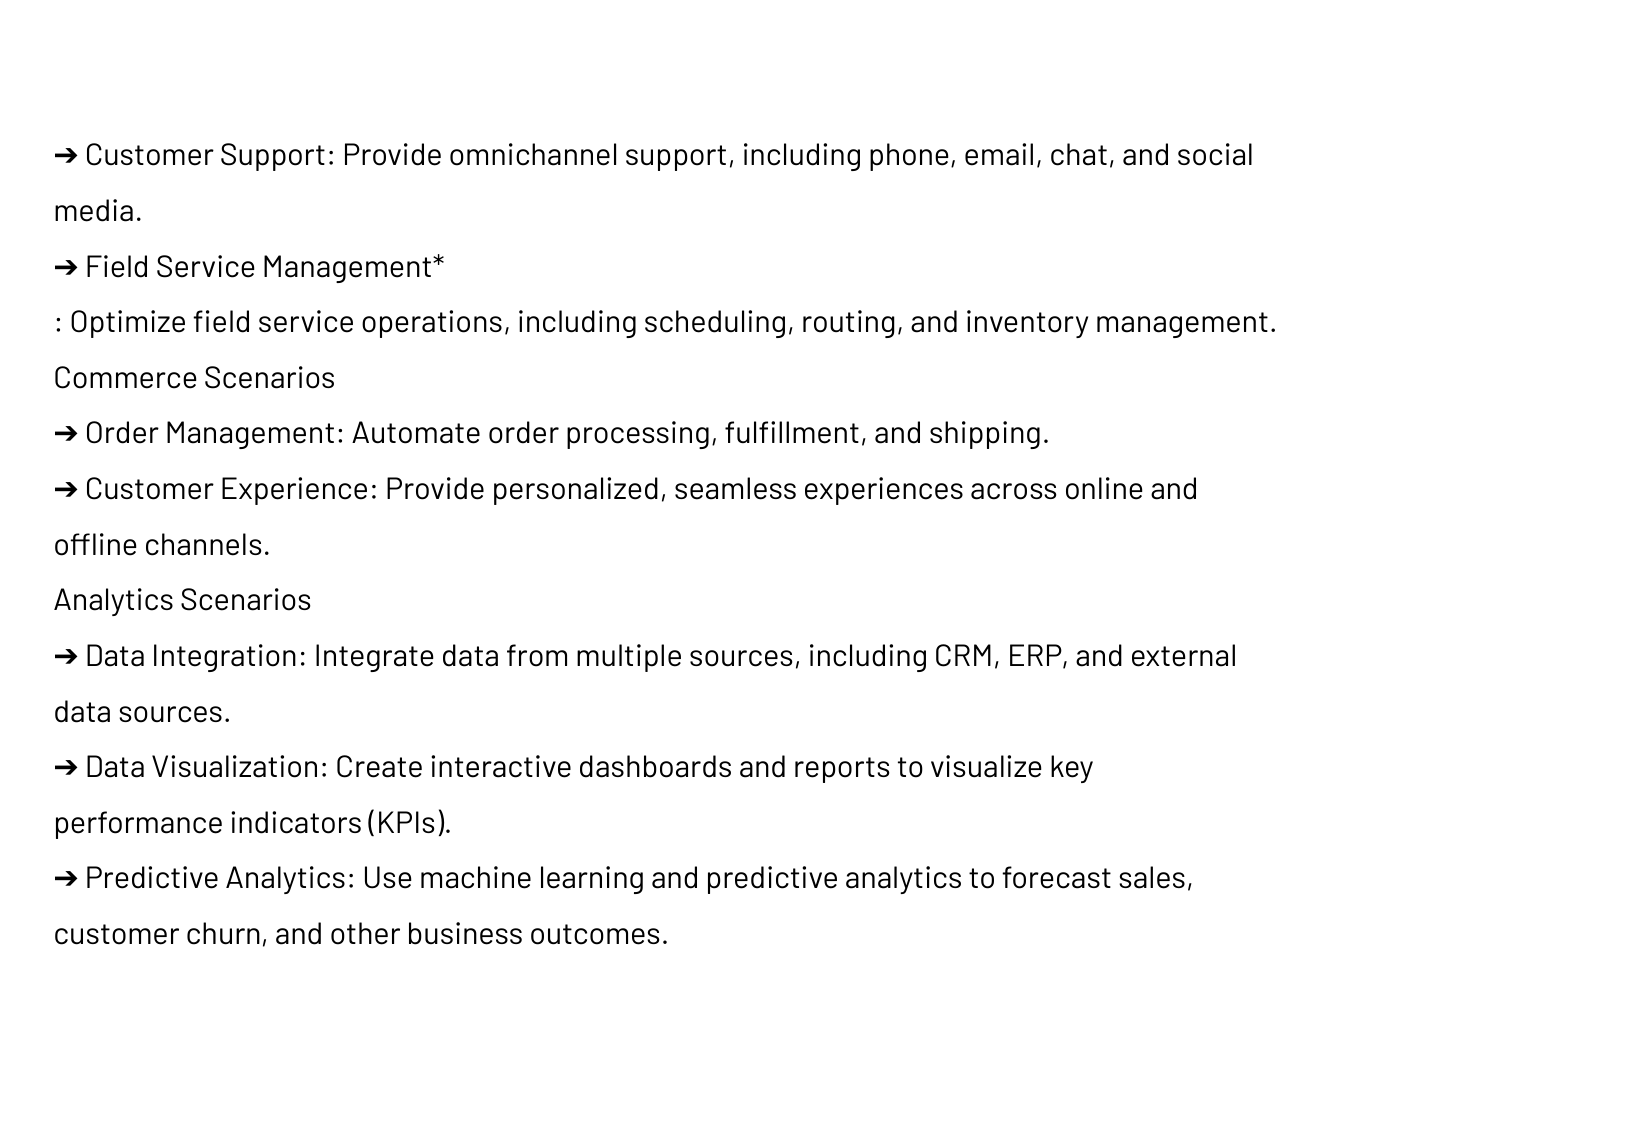

➔ Customer Support: Provide omnichannel support, including phone, email, chat, and social
media.
➔ Field Service Management*
: Optimize field service operations, including scheduling, routing, and inventory management.
Commerce Scenarios
➔ Order Management: Automate order processing, fulfillment, and shipping.
➔ Customer Experience: Provide personalized, seamless experiences across online and
offline channels.
Analytics Scenarios
➔ Data Integration: Integrate data from multiple sources, including CRM, ERP, and external
data sources.
➔ Data Visualization: Create interactive dashboards and reports to visualize key
performance indicators (KPIs).
➔ Predictive Analytics: Use machine learning and predictive analytics to forecast sales,
customer churn, and other business outcomes.